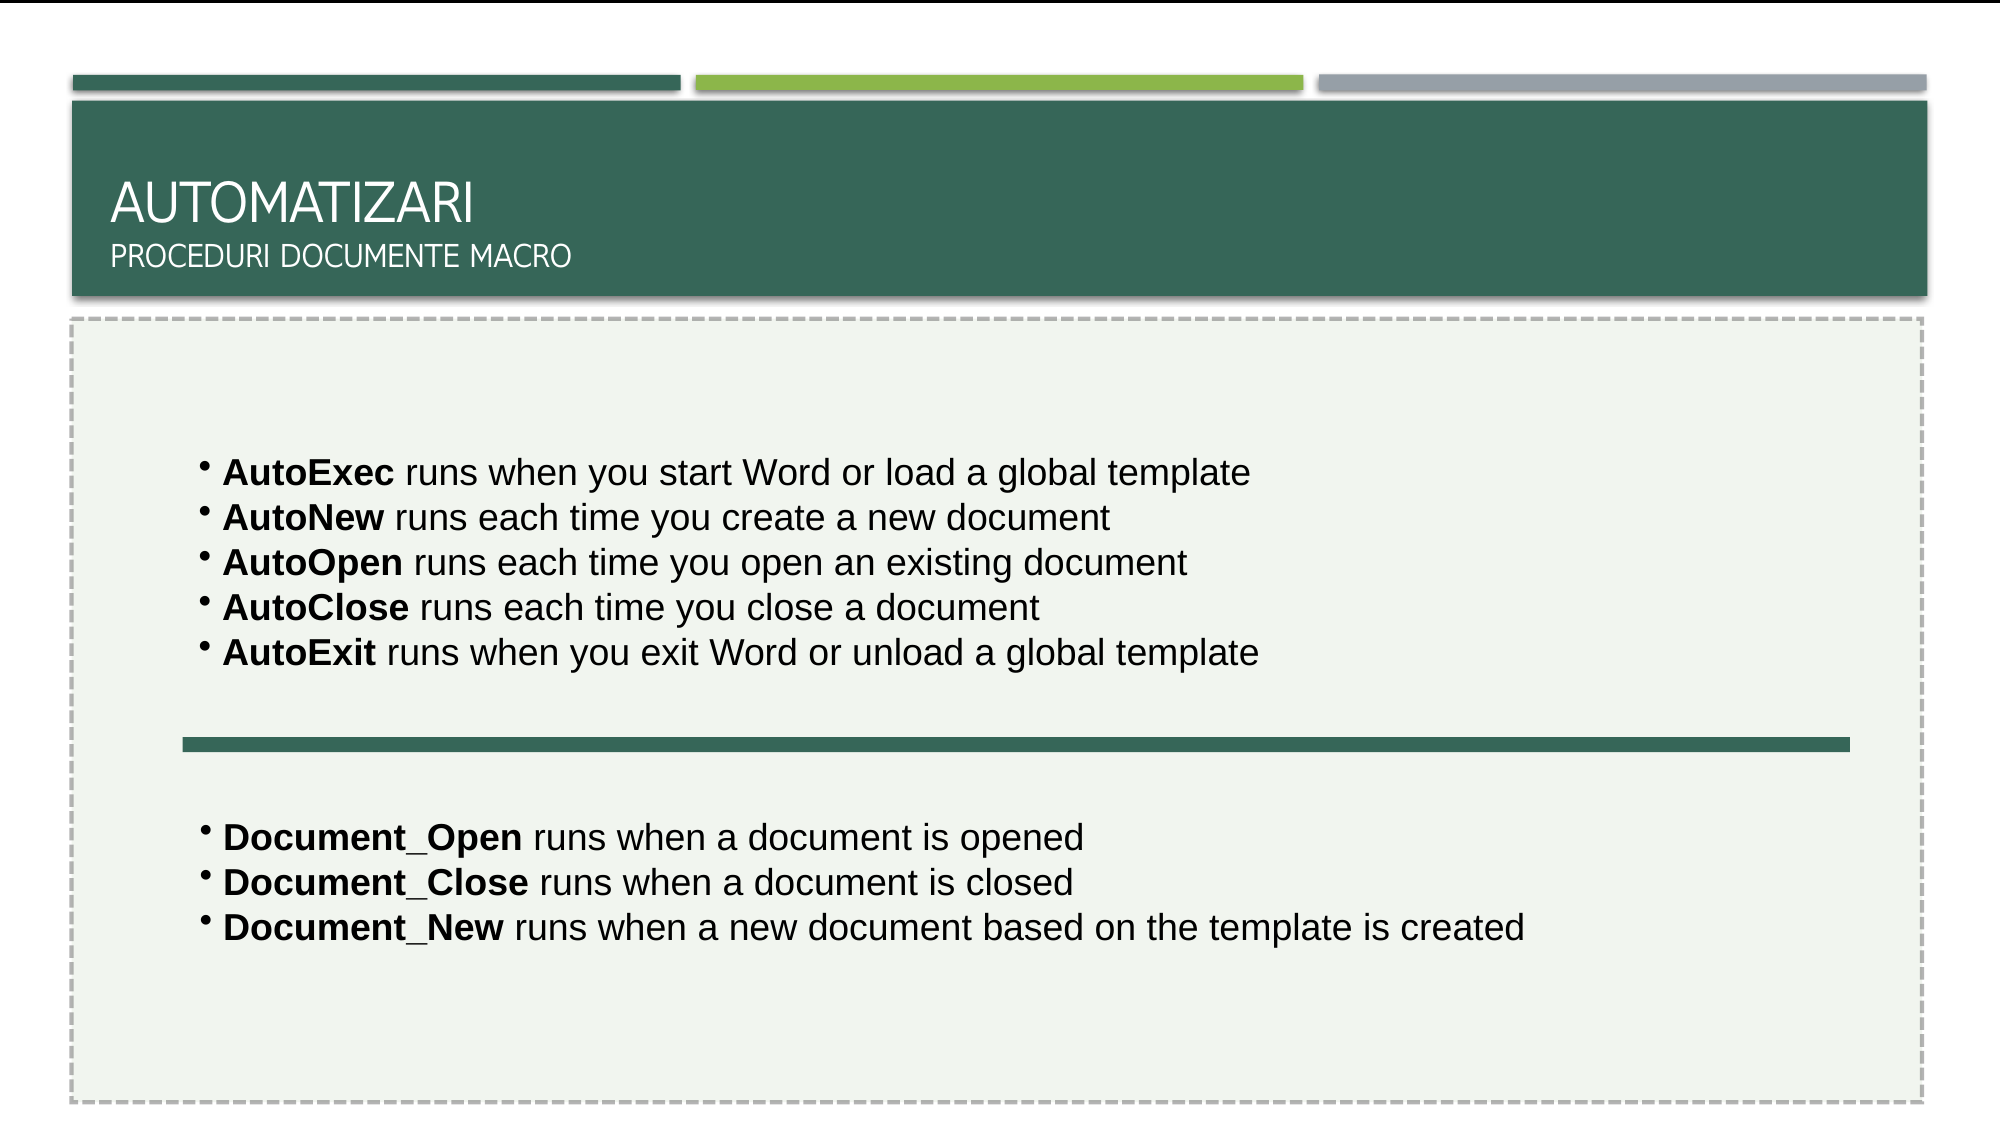

# Automatizari Proceduri documente macro

 AutoExec runs when you start Word or load a global template
 AutoNew runs each time you create a new document
 AutoOpen runs each time you open an existing document
 AutoClose runs each time you close a document
 AutoExit runs when you exit Word or unload a global template

 Document_Open runs when a document is opened
 Document_Close runs when a document is closed
 Document_New runs when a new document based on the template is created